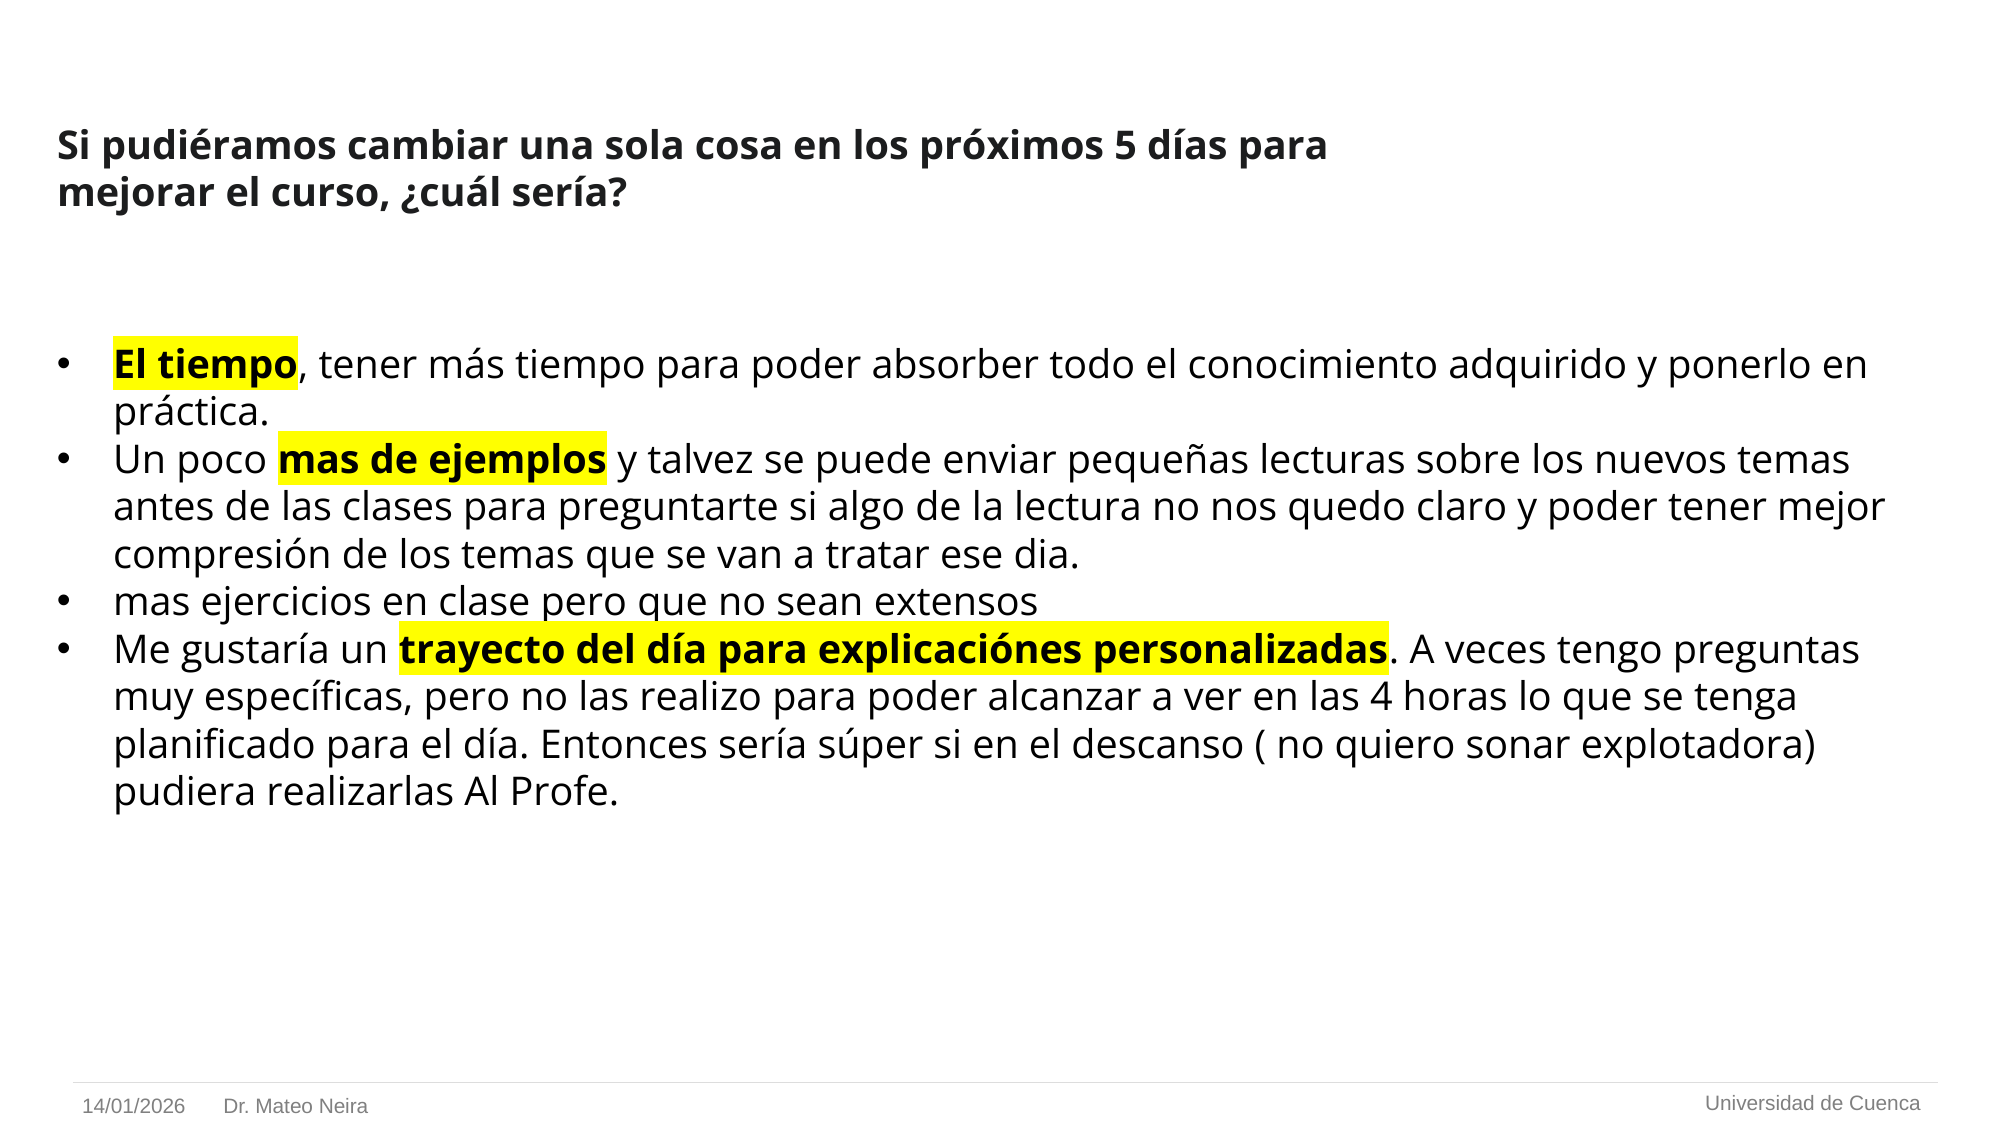

#
Si pudiéramos cambiar una sola cosa en los próximos 5 días para mejorar el curso, ¿cuál sería?
El tiempo, tener más tiempo para poder absorber todo el conocimiento adquirido y ponerlo en práctica.
Un poco mas de ejemplos y talvez se puede enviar pequeñas lecturas sobre los nuevos temas antes de las clases para preguntarte si algo de la lectura no nos quedo claro y poder tener mejor compresión de los temas que se van a tratar ese dia.
mas ejercicios en clase pero que no sean extensos
Me gustaría un trayecto del día para explicaciónes personalizadas. A veces tengo preguntas muy específicas, pero no las realizo para poder alcanzar a ver en las 4 horas lo que se tenga planificado para el día. Entonces sería súper si en el descanso ( no quiero sonar explotadora) pudiera realizarlas Al Profe.